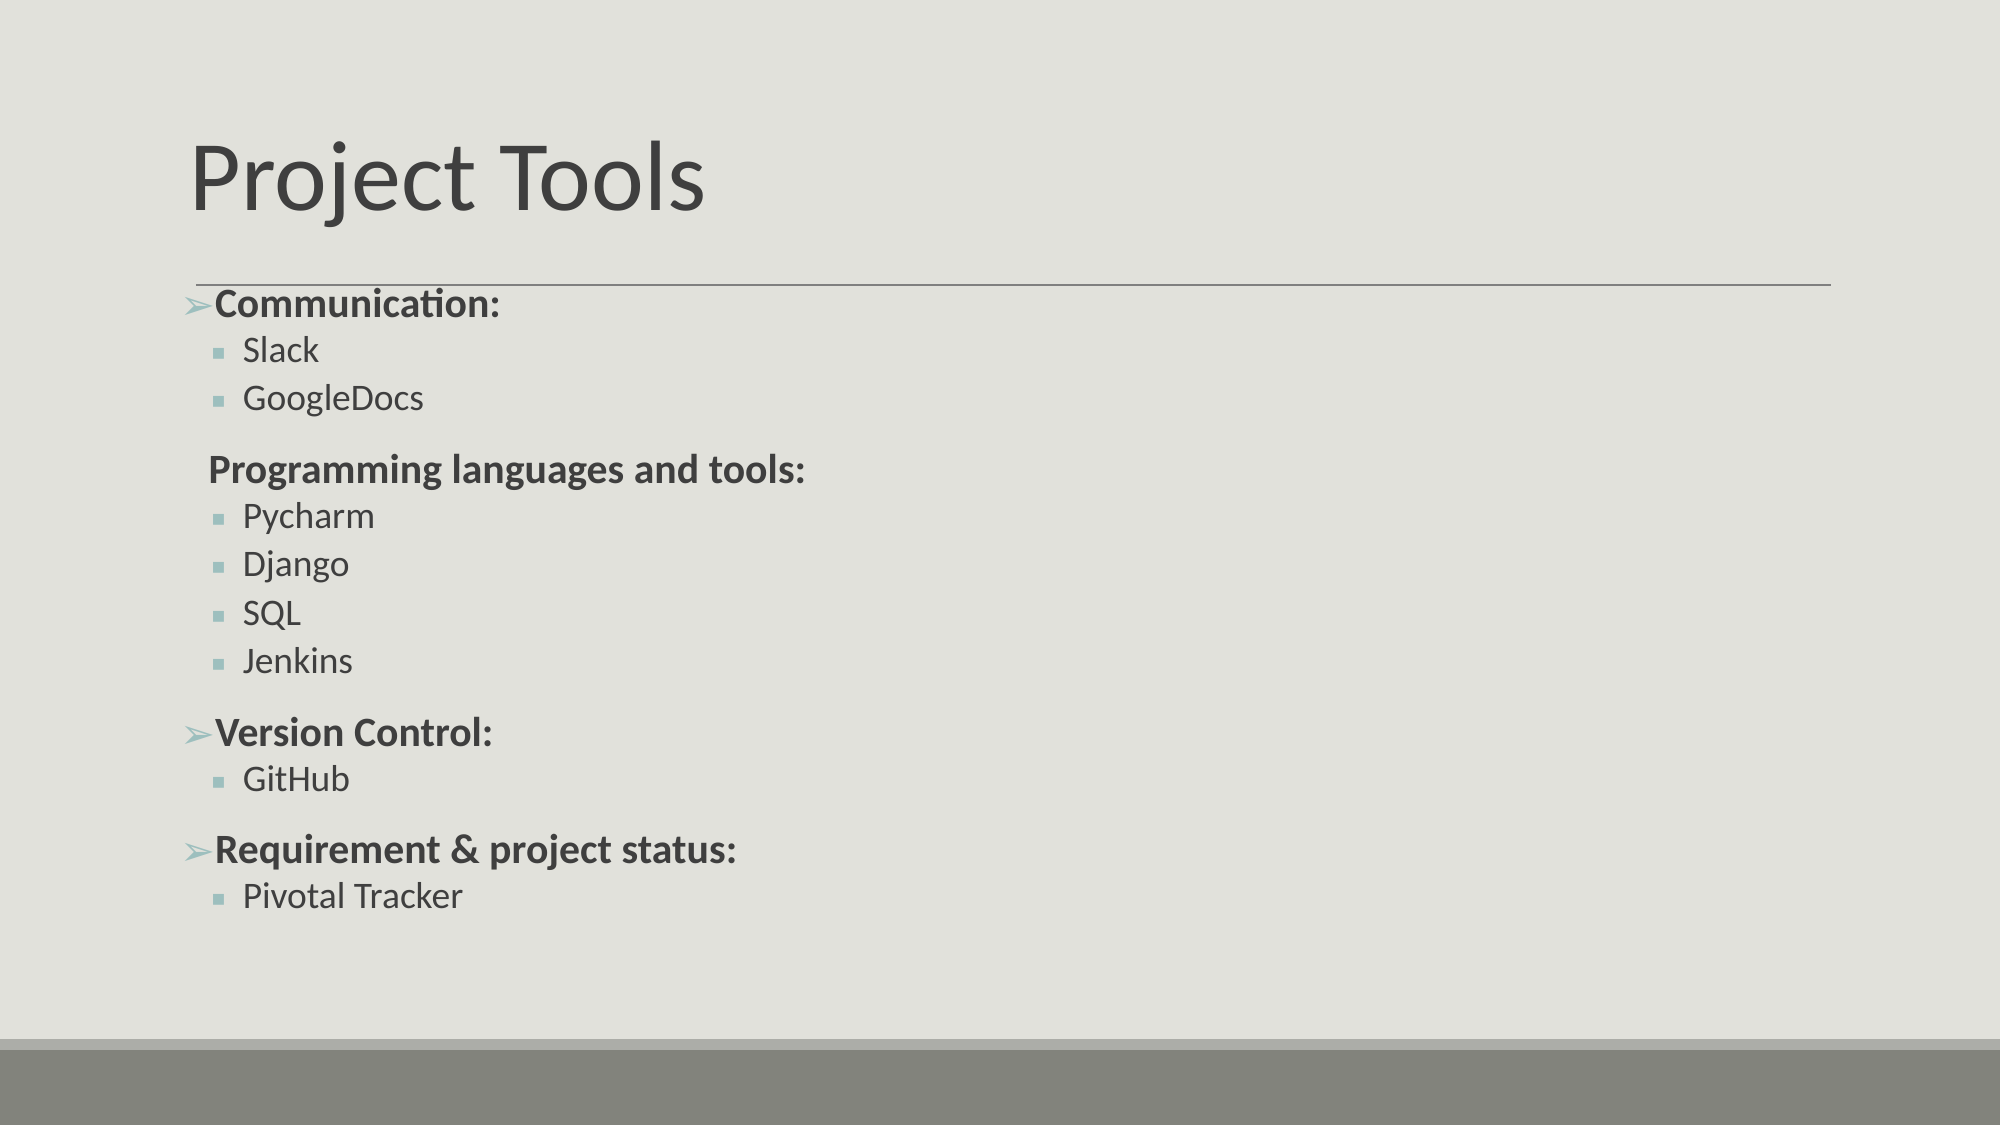

# Project Tools
Communication:
Slack
GoogleDocs
   Programming languages and tools:
Pycharm
Django
SQL
Jenkins
Version Control:
GitHub
Requirement & project status:
Pivotal Tracker